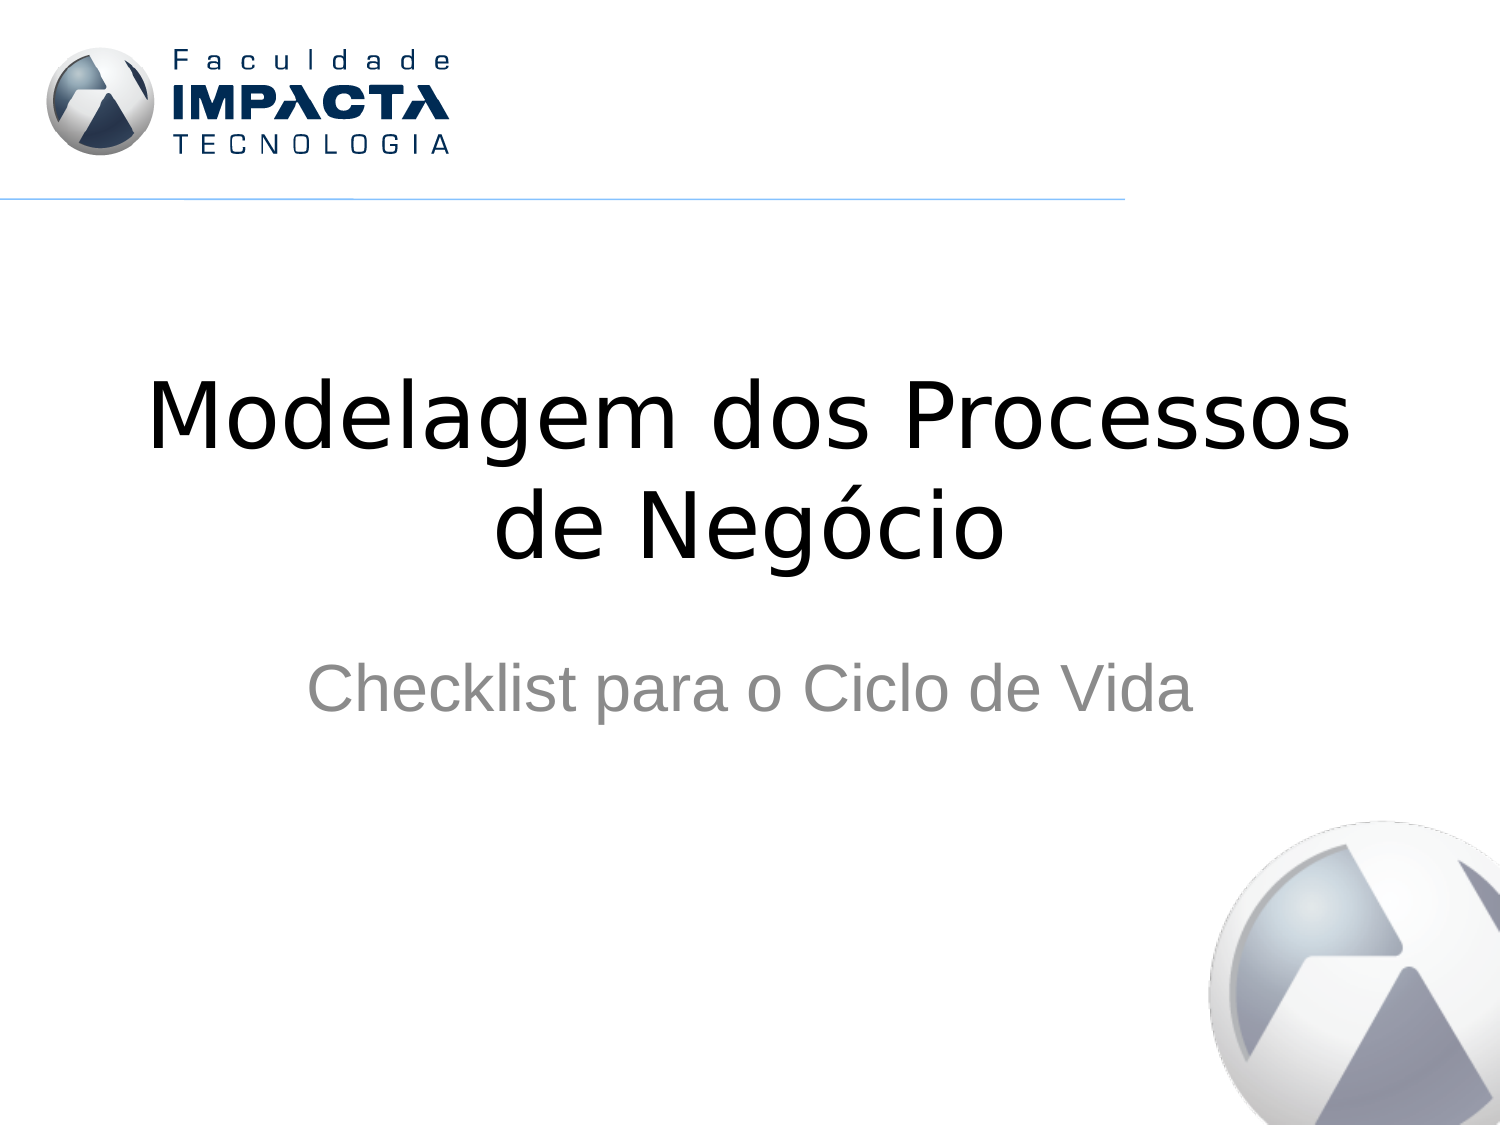

# Modelagem dos Processos de Negócio
Checklist para o Ciclo de Vida